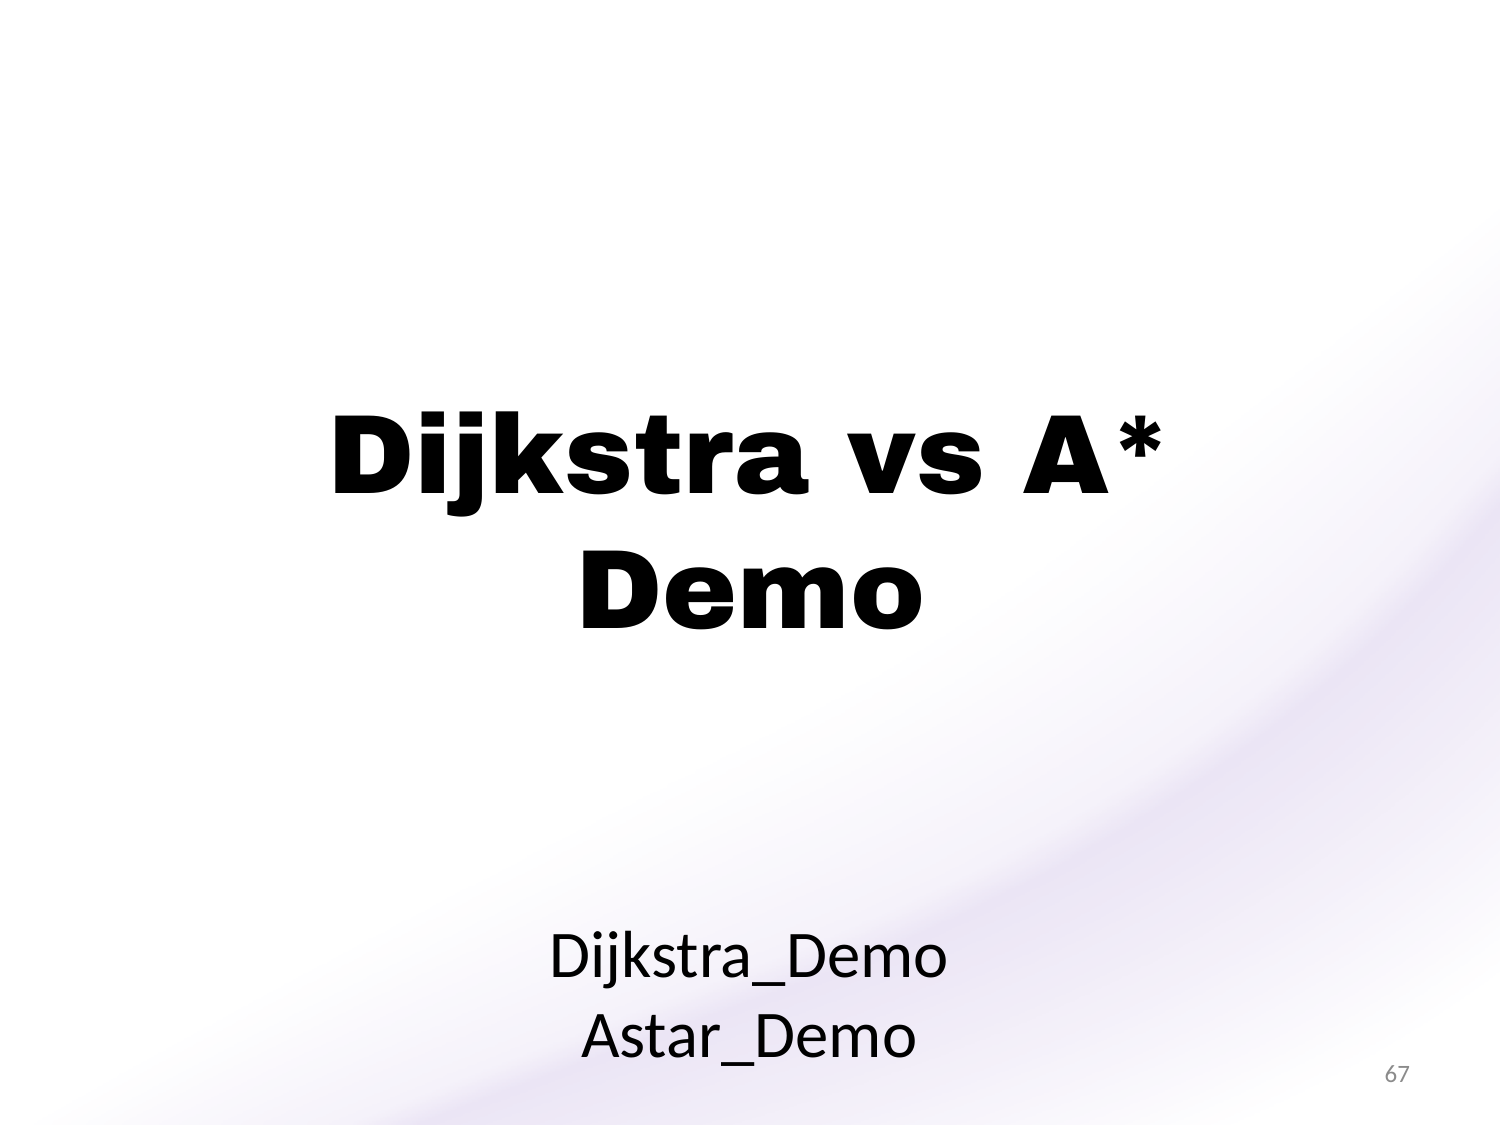

Dijkstra vs A*
Demo
Dijkstra_Demo
Astar_Demo
67